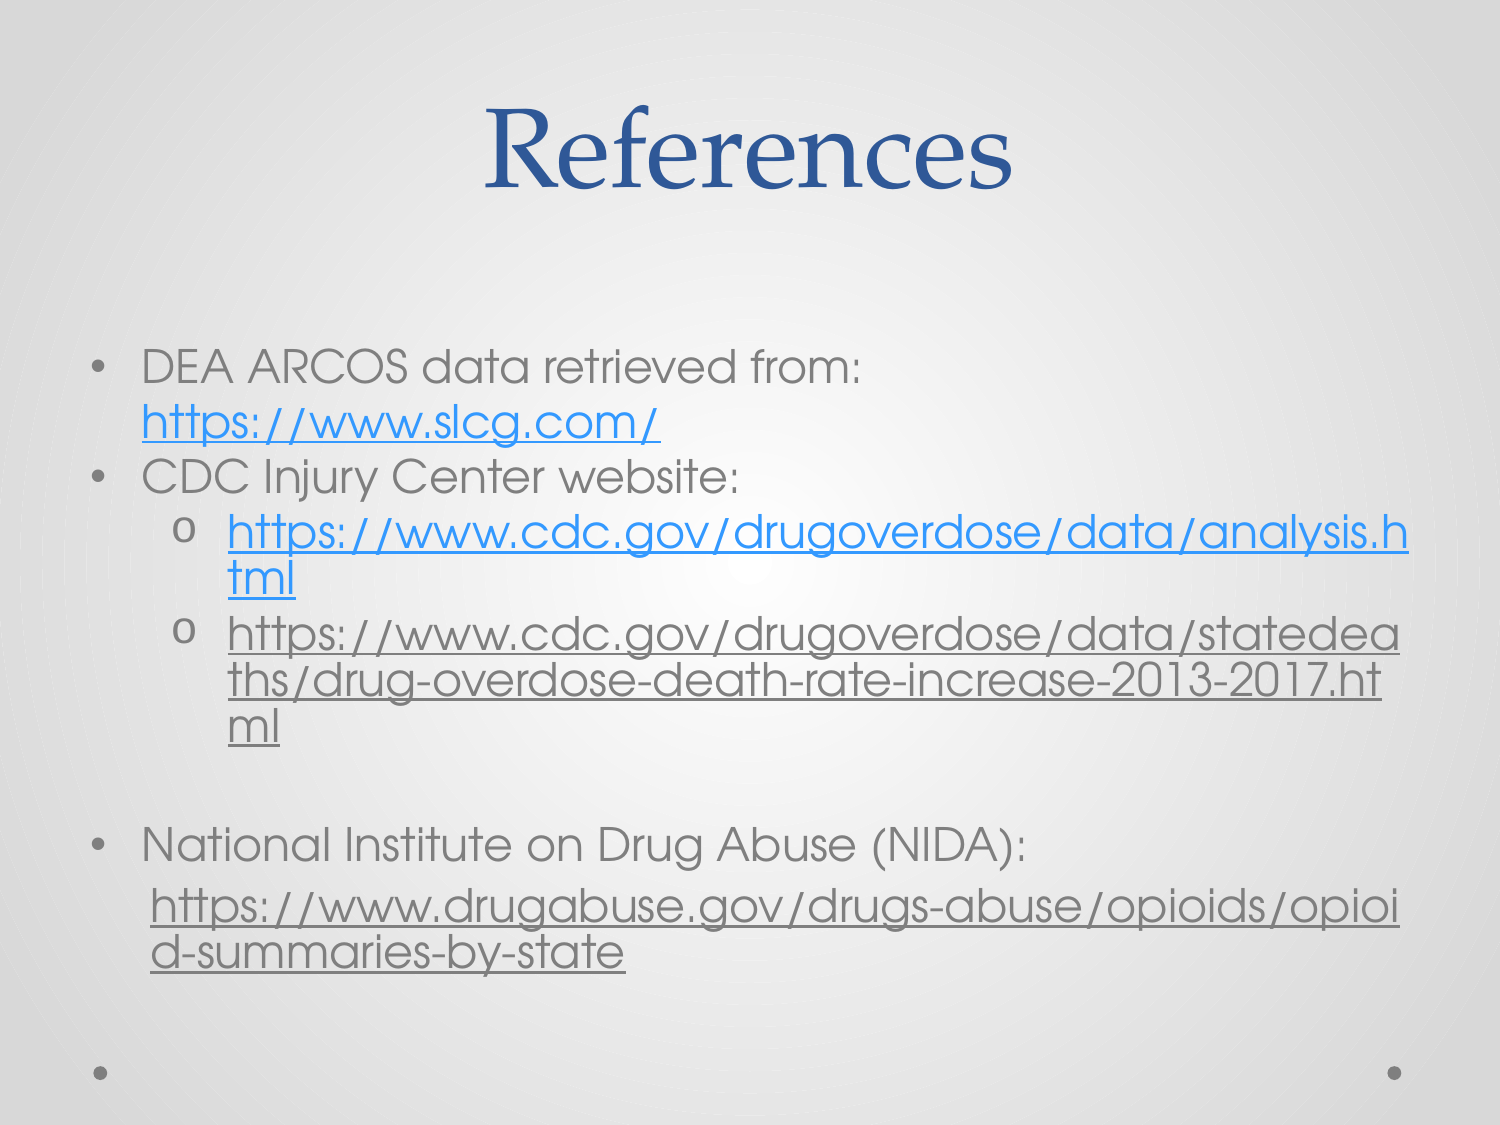

# References
DEA ARCOS data retrieved from:
https://www.slcg.com/
CDC Injury Center website:
https://www.cdc.gov/drugoverdose/data/analysis.html
https://www.cdc.gov/drugoverdose/data/statedeaths/drug-overdose-death-rate-increase-2013-2017.html
National Institute on Drug Abuse (NIDA):
https://www.drugabuse.gov/drugs-abuse/opioids/opioid-summaries-by-state